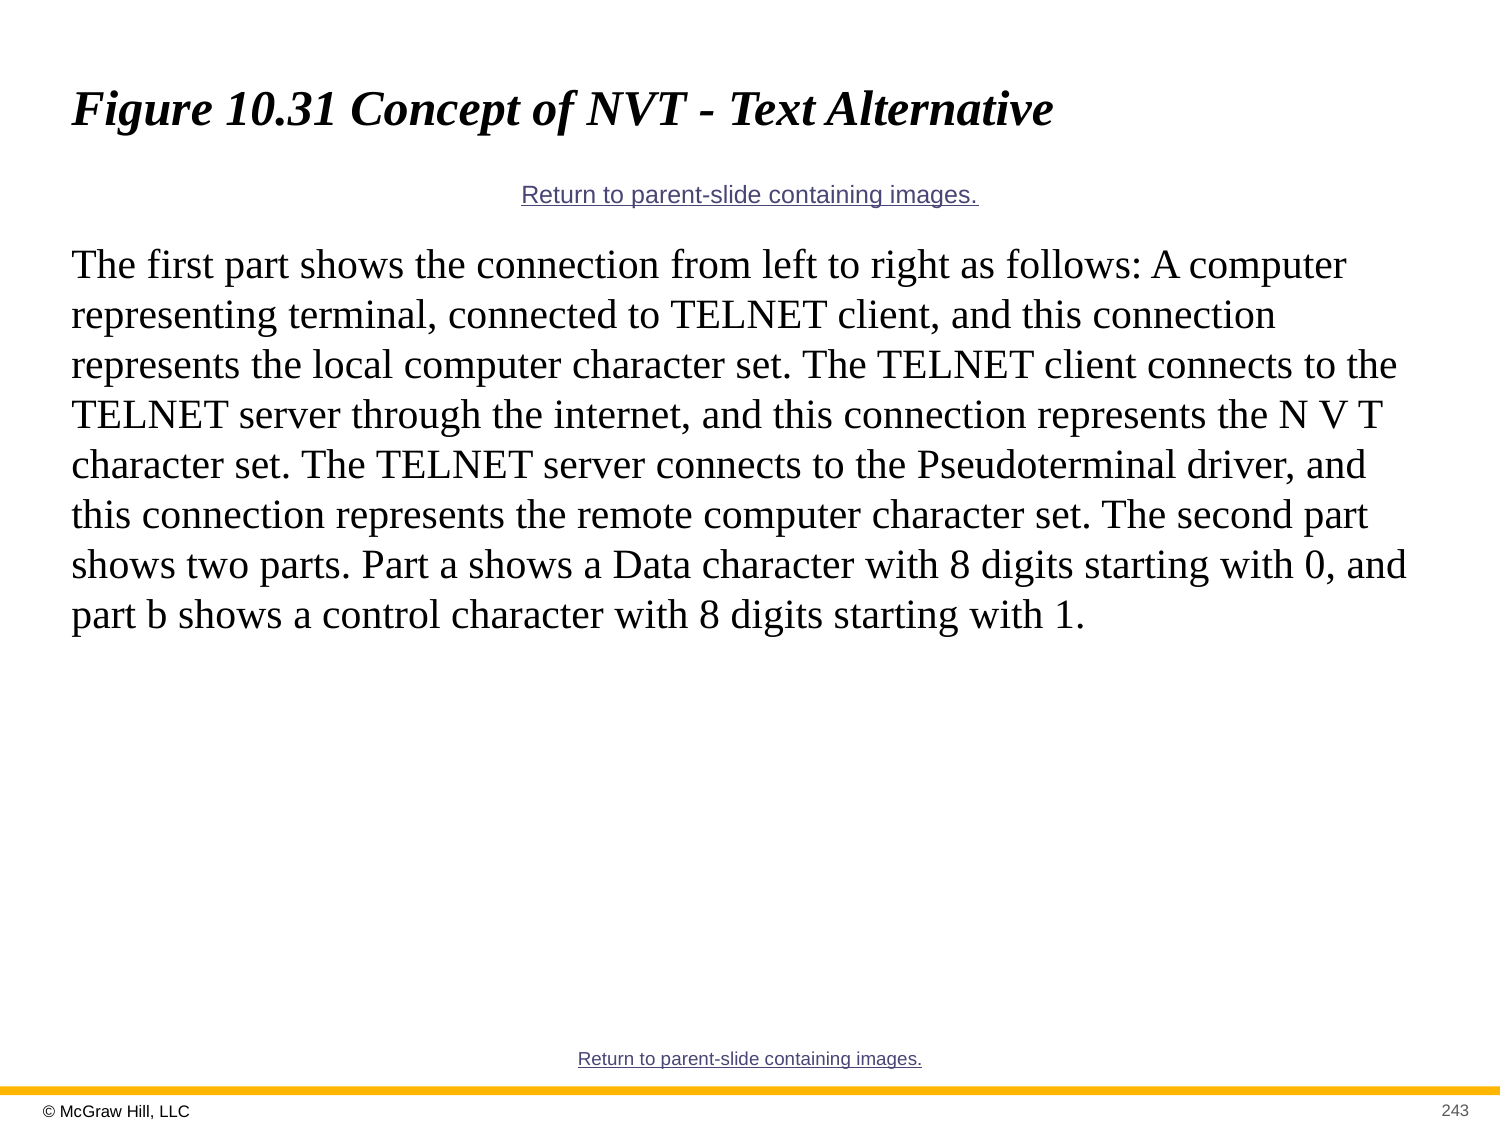

# Figure 10.31 Concept of NVT - Text Alternative
Return to parent-slide containing images.
The first part shows the connection from left to right as follows: A computer representing terminal, connected to TELNET client, and this connection represents the local computer character set. The TELNET client connects to the TELNET server through the internet, and this connection represents the N V T character set. The TELNET server connects to the Pseudoterminal driver, and this connection represents the remote computer character set. The second part shows two parts. Part a shows a Data character with 8 digits starting with 0, and part b shows a control character with 8 digits starting with 1.
Return to parent-slide containing images.
243